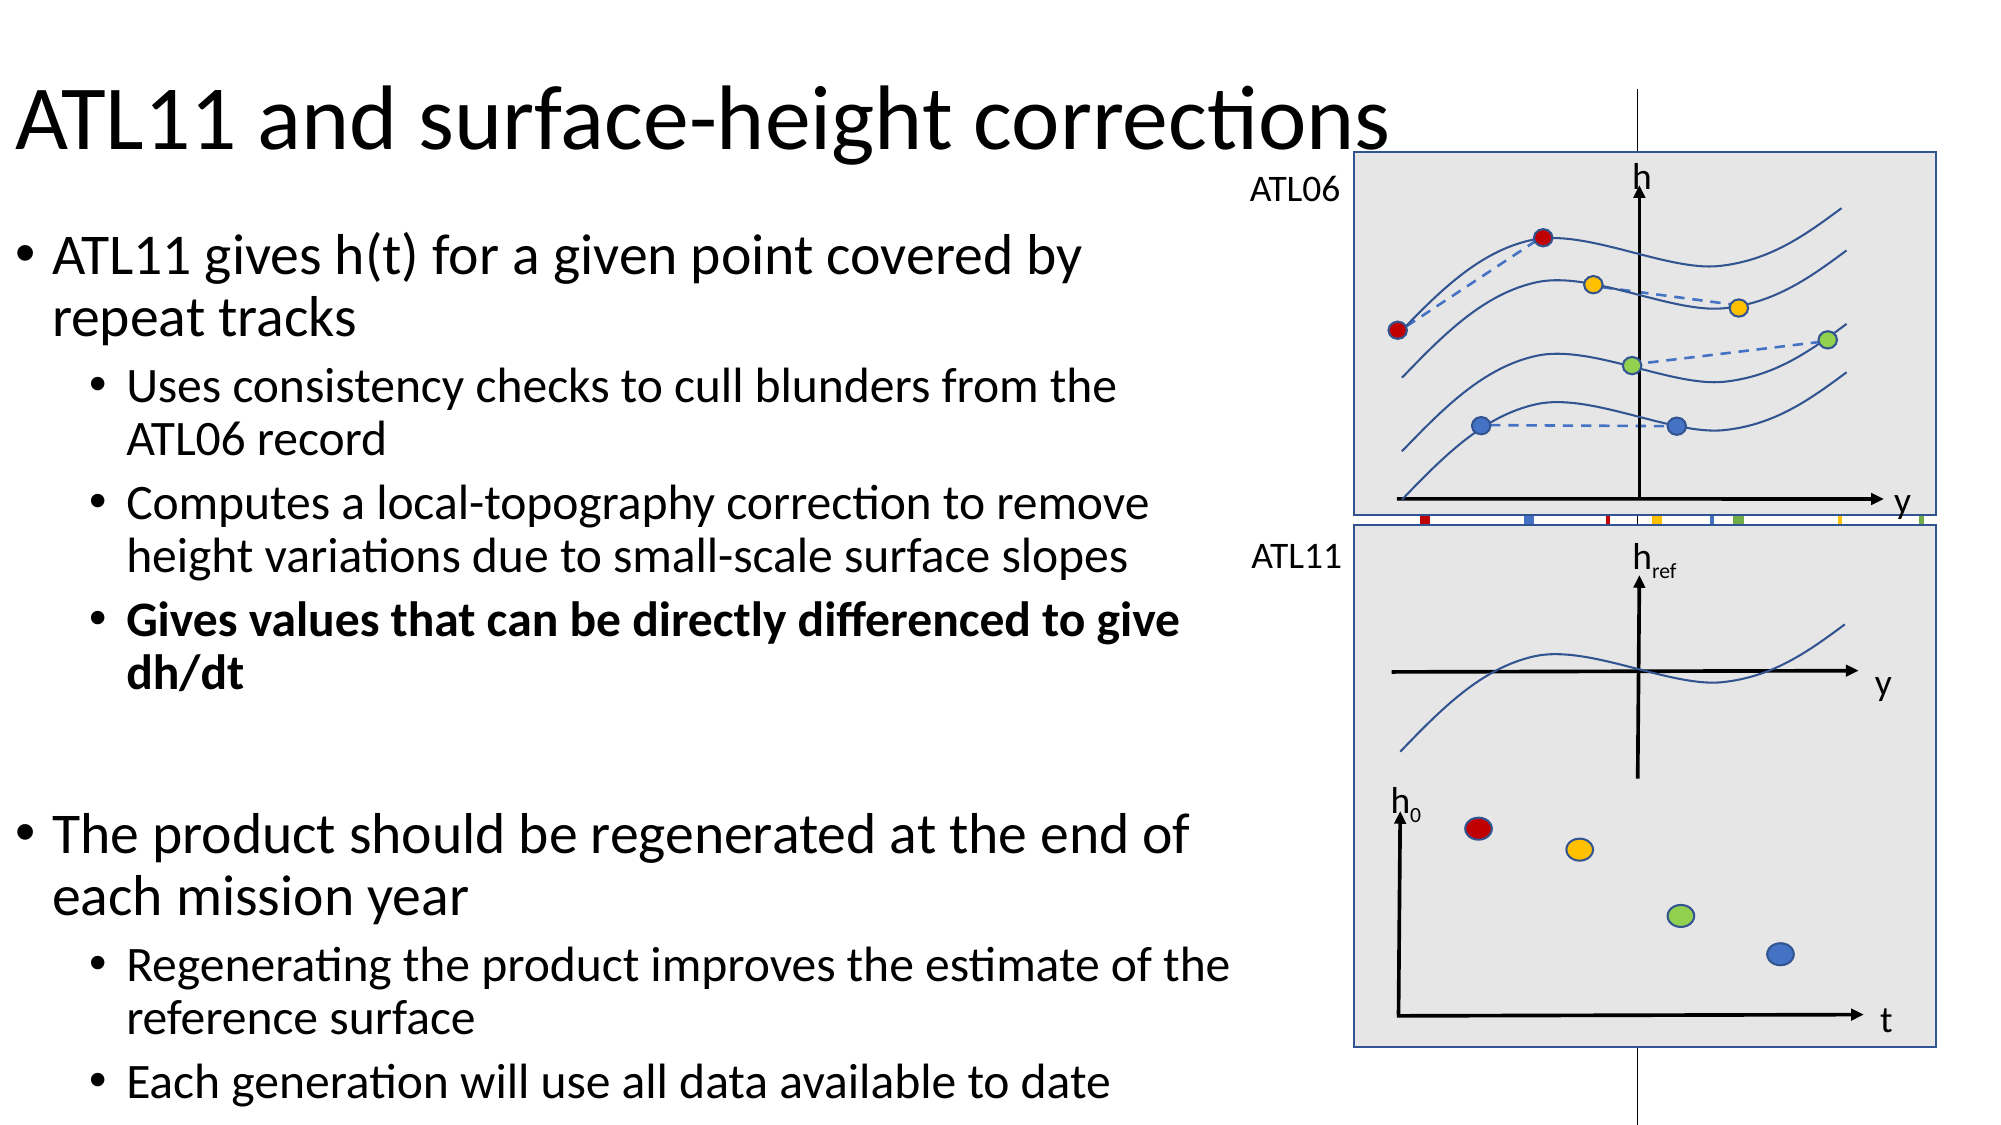

# ATL11 and surface-height corrections
h

y

ATL06
ATL11
href

y
h0

t
ATL11 gives h(t) for a given point covered by repeat tracks
Uses consistency checks to cull blunders from the ATL06 record
Computes a local-topography correction to remove height variations due to small-scale surface slopes
Gives values that can be directly differenced to give dh/dt

The product should be regenerated at the end of each mission year
Regenerating the product improves the estimate of the reference surface
Each generation will use all data available to date